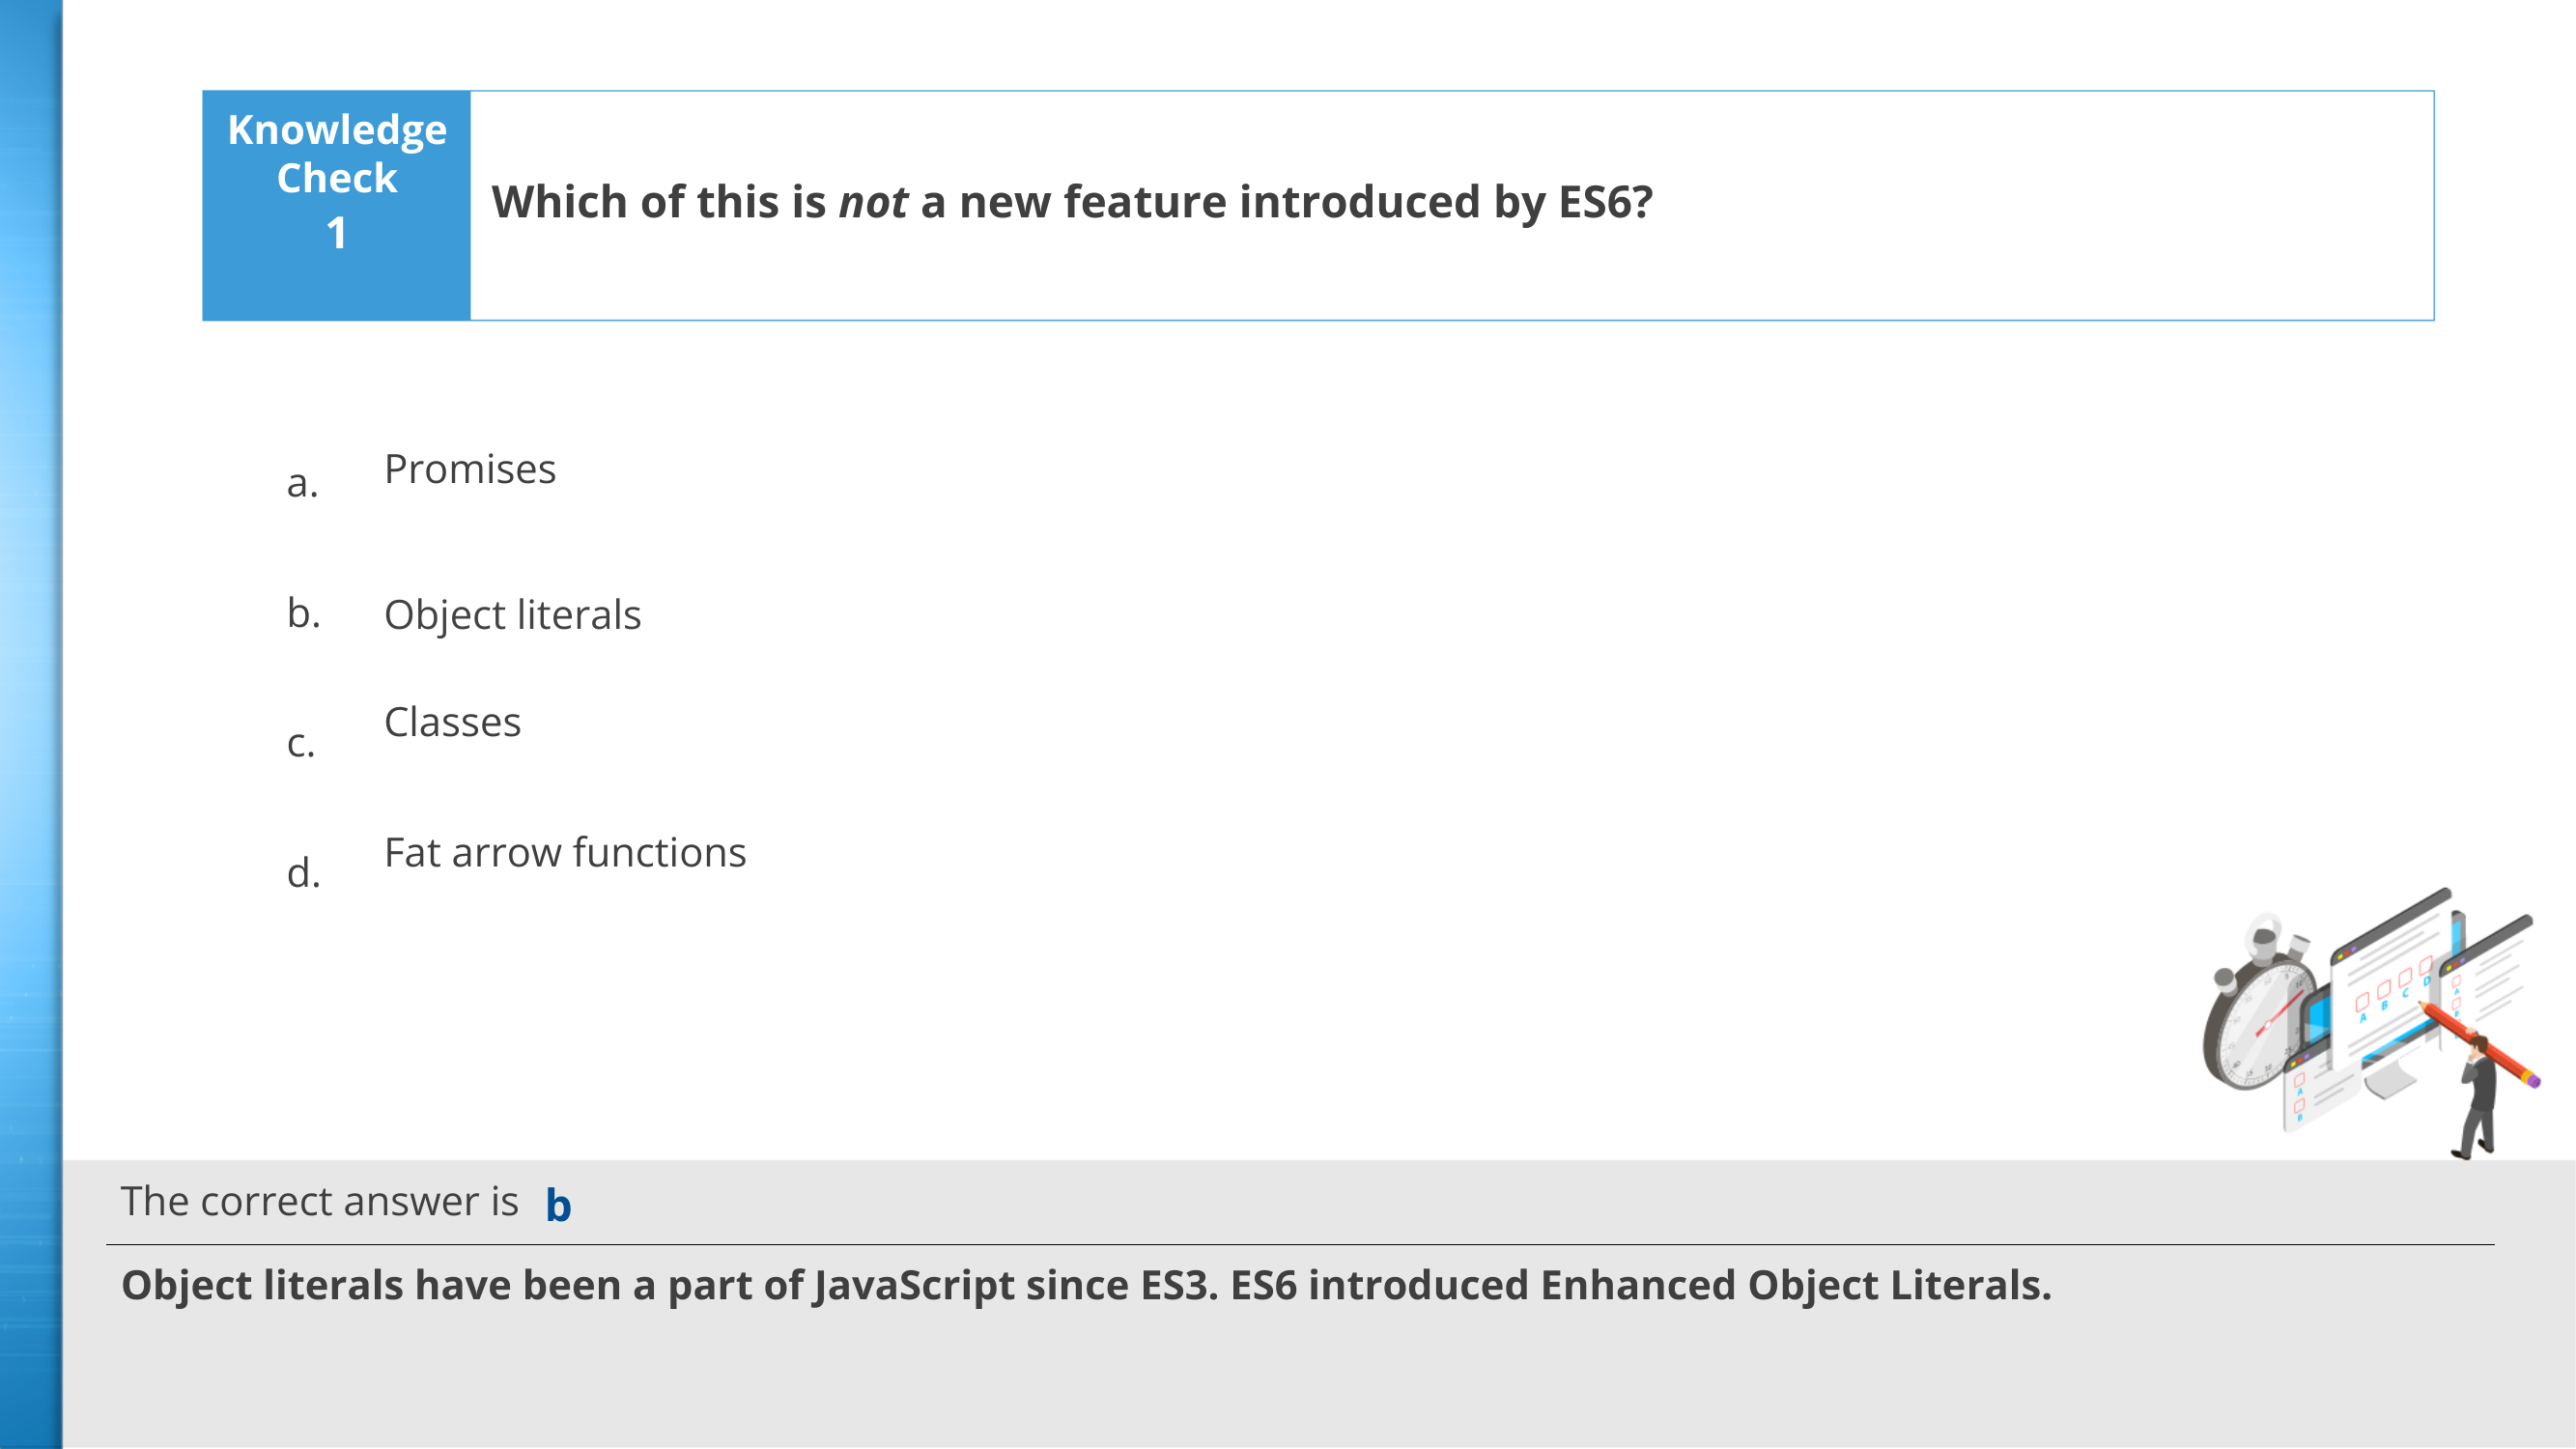

Which of this is not a new feature introduced by ES6?
1
Promises
Object literals
Classes
Fat arrow functions
b
Object literals have been a part of JavaScript since ES3. ES6 introduced Enhanced Object Literals.